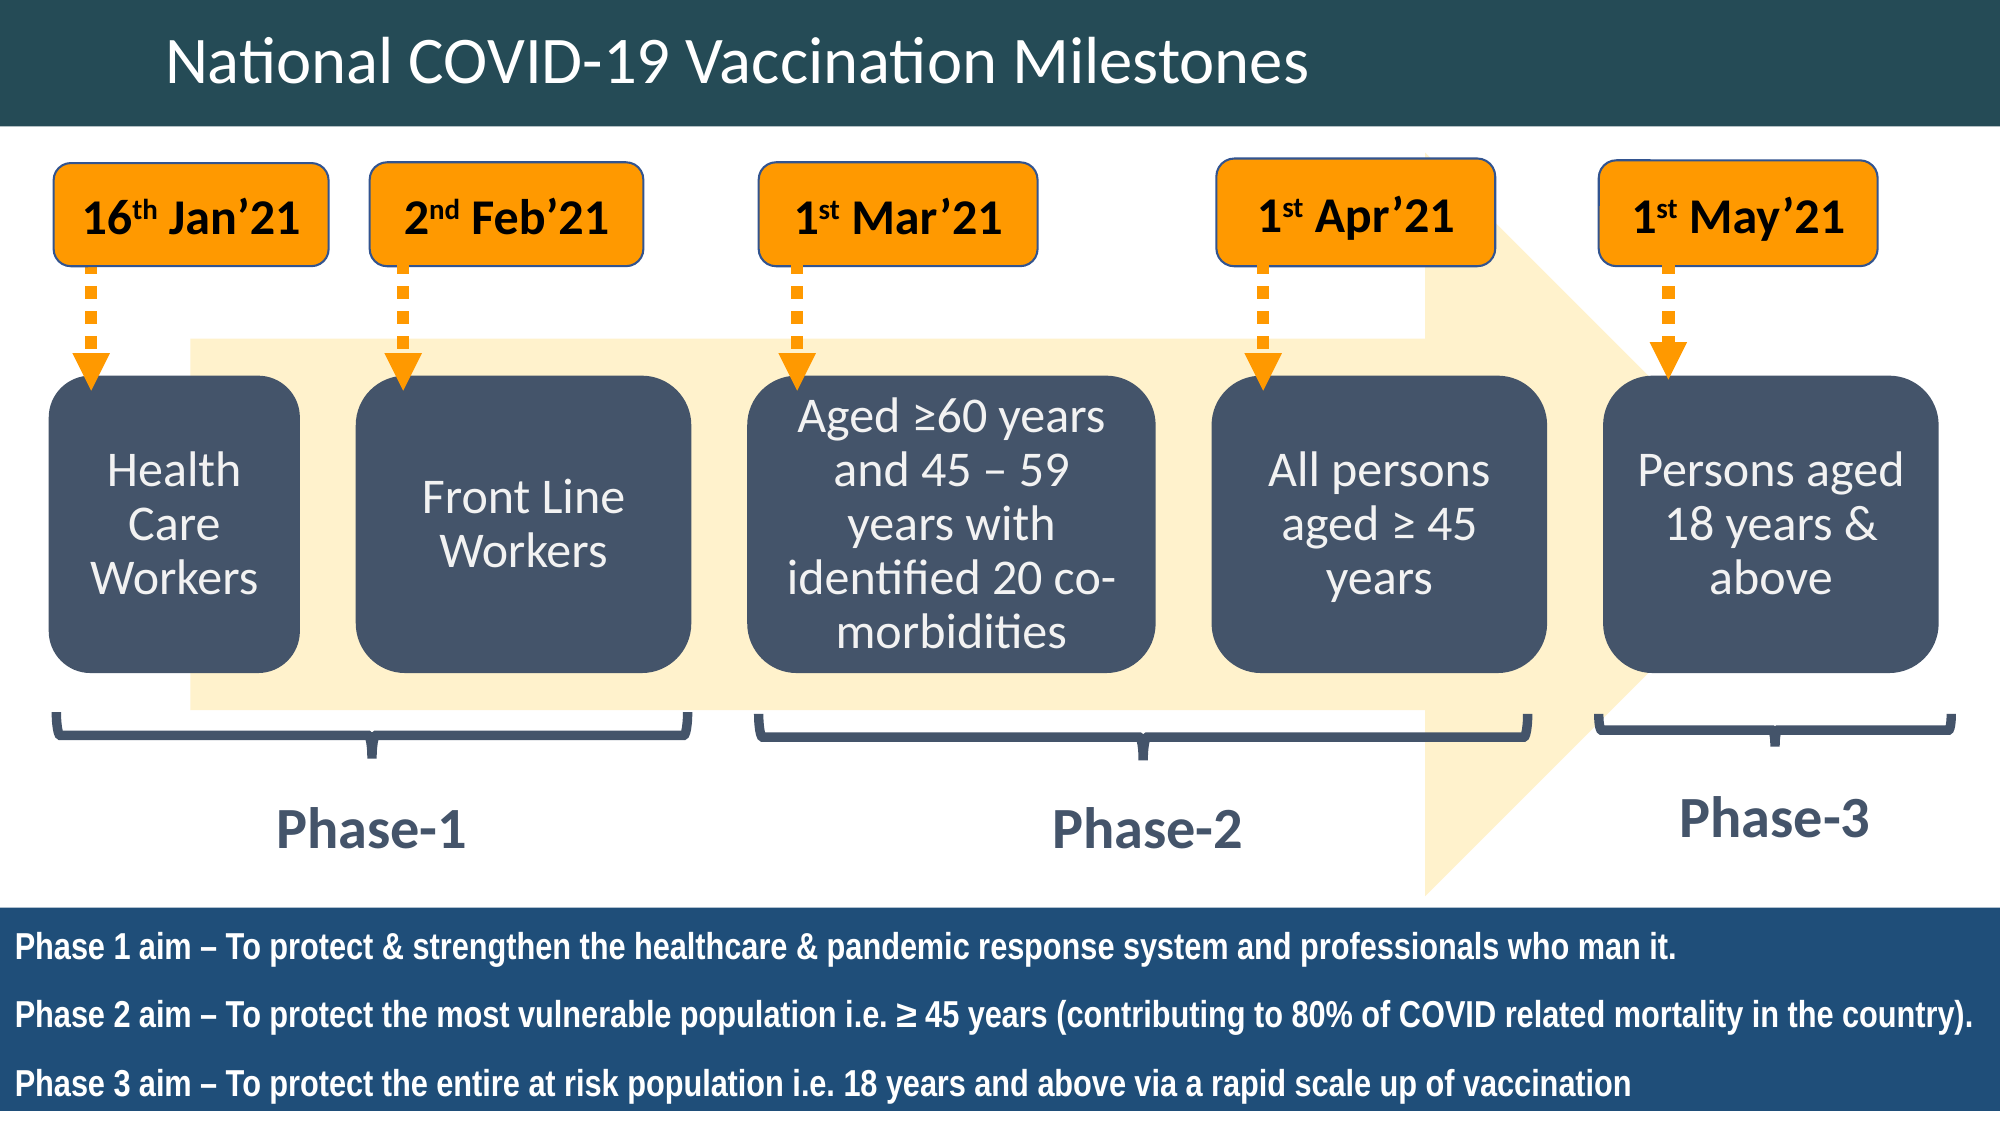

# National COVID-19 Vaccination Milestones

1st Apr’21
1st May’21
2nd Feb’21
1st Mar’21
16th Jan’21

Health Care Workers
Front Line Workers
Aged ≥60 years and 45 – 59 years with identified 20 co-morbidities
All persons aged ≥ 45 years
Persons aged 18 years & above

Phase-3
Phase-1
Phase-2
Phase 1 aim – To protect & strengthen the healthcare & pandemic response system and professionals who man it.
Phase 2 aim – To protect the most vulnerable population i.e. ≥ 45 years (contributing to 80% of COVID related mortality in the country).
Phase 3 aim – To protect the entire at risk population i.e. 18 years and above via a rapid scale up of vaccination
20